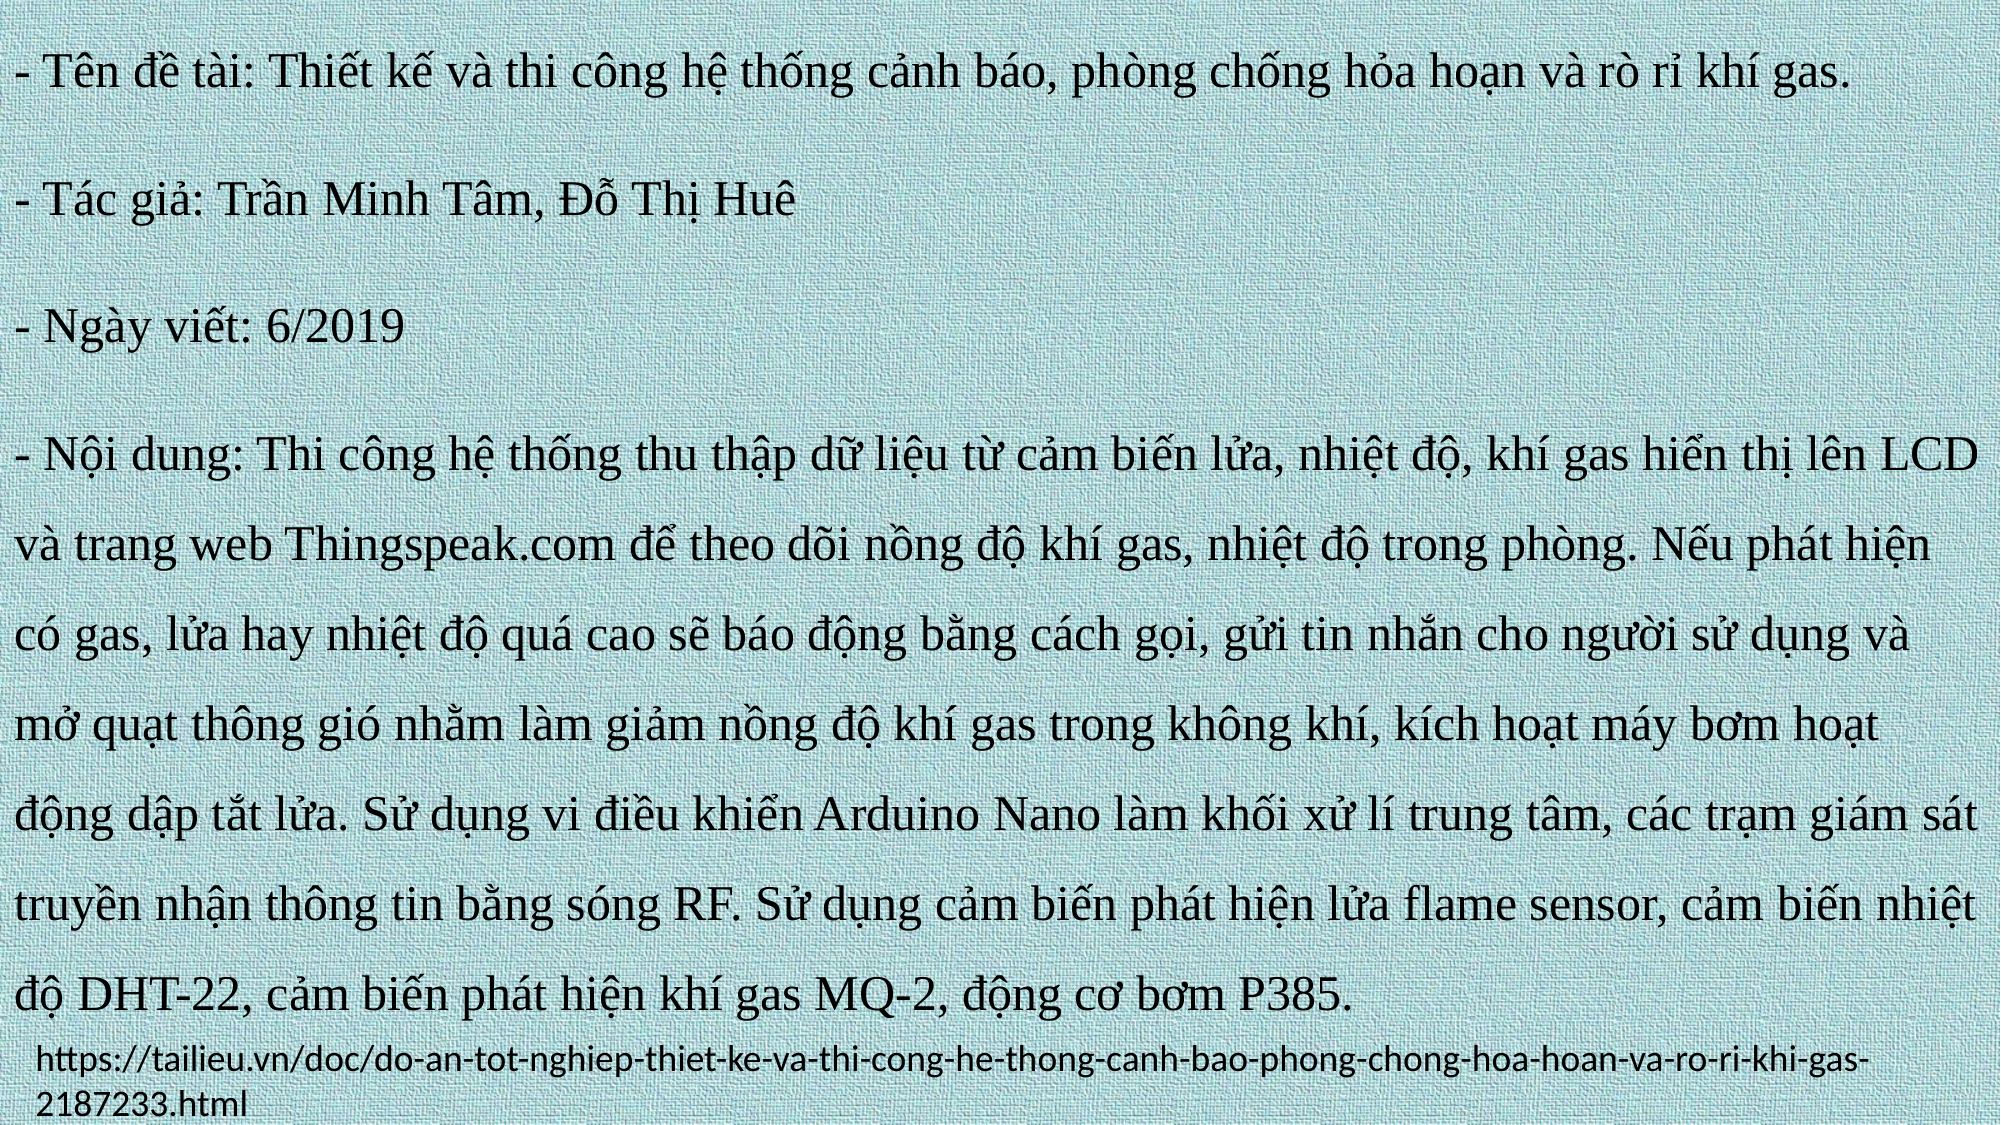

- Tên đề tài: Thiết kế và thi công hệ thống cảnh báo, phòng chống hỏa hoạn và rò rỉ khí gas.
- Tác giả: Trần Minh Tâm, Đỗ Thị Huê
- Ngày viết: 6/2019
- Nội dung: Thi công hệ thống thu thập dữ liệu từ cảm biến lửa, nhiệt độ, khí gas hiển thị lên LCD và trang web Thingspeak.com để theo dõi nồng độ khí gas, nhiệt độ trong phòng. Nếu phát hiện có gas, lửa hay nhiệt độ quá cao sẽ báo động bằng cách gọi, gửi tin nhắn cho người sử dụng và mở quạt thông gió nhằm làm giảm nồng độ khí gas trong không khí, kích hoạt máy bơm hoạt động dập tắt lửa. Sử dụng vi điều khiển Arduino Nano làm khối xử lí trung tâm, các trạm giám sát truyền nhận thông tin bằng sóng RF. Sử dụng cảm biến phát hiện lửa flame sensor, cảm biến nhiệt độ DHT-22, cảm biến phát hiện khí gas MQ-2, động cơ bơm P385.
https://tailieu.vn/doc/do-an-tot-nghiep-thiet-ke-va-thi-cong-he-thong-canh-bao-phong-chong-hoa-hoan-va-ro-ri-khi-gas-2187233.html